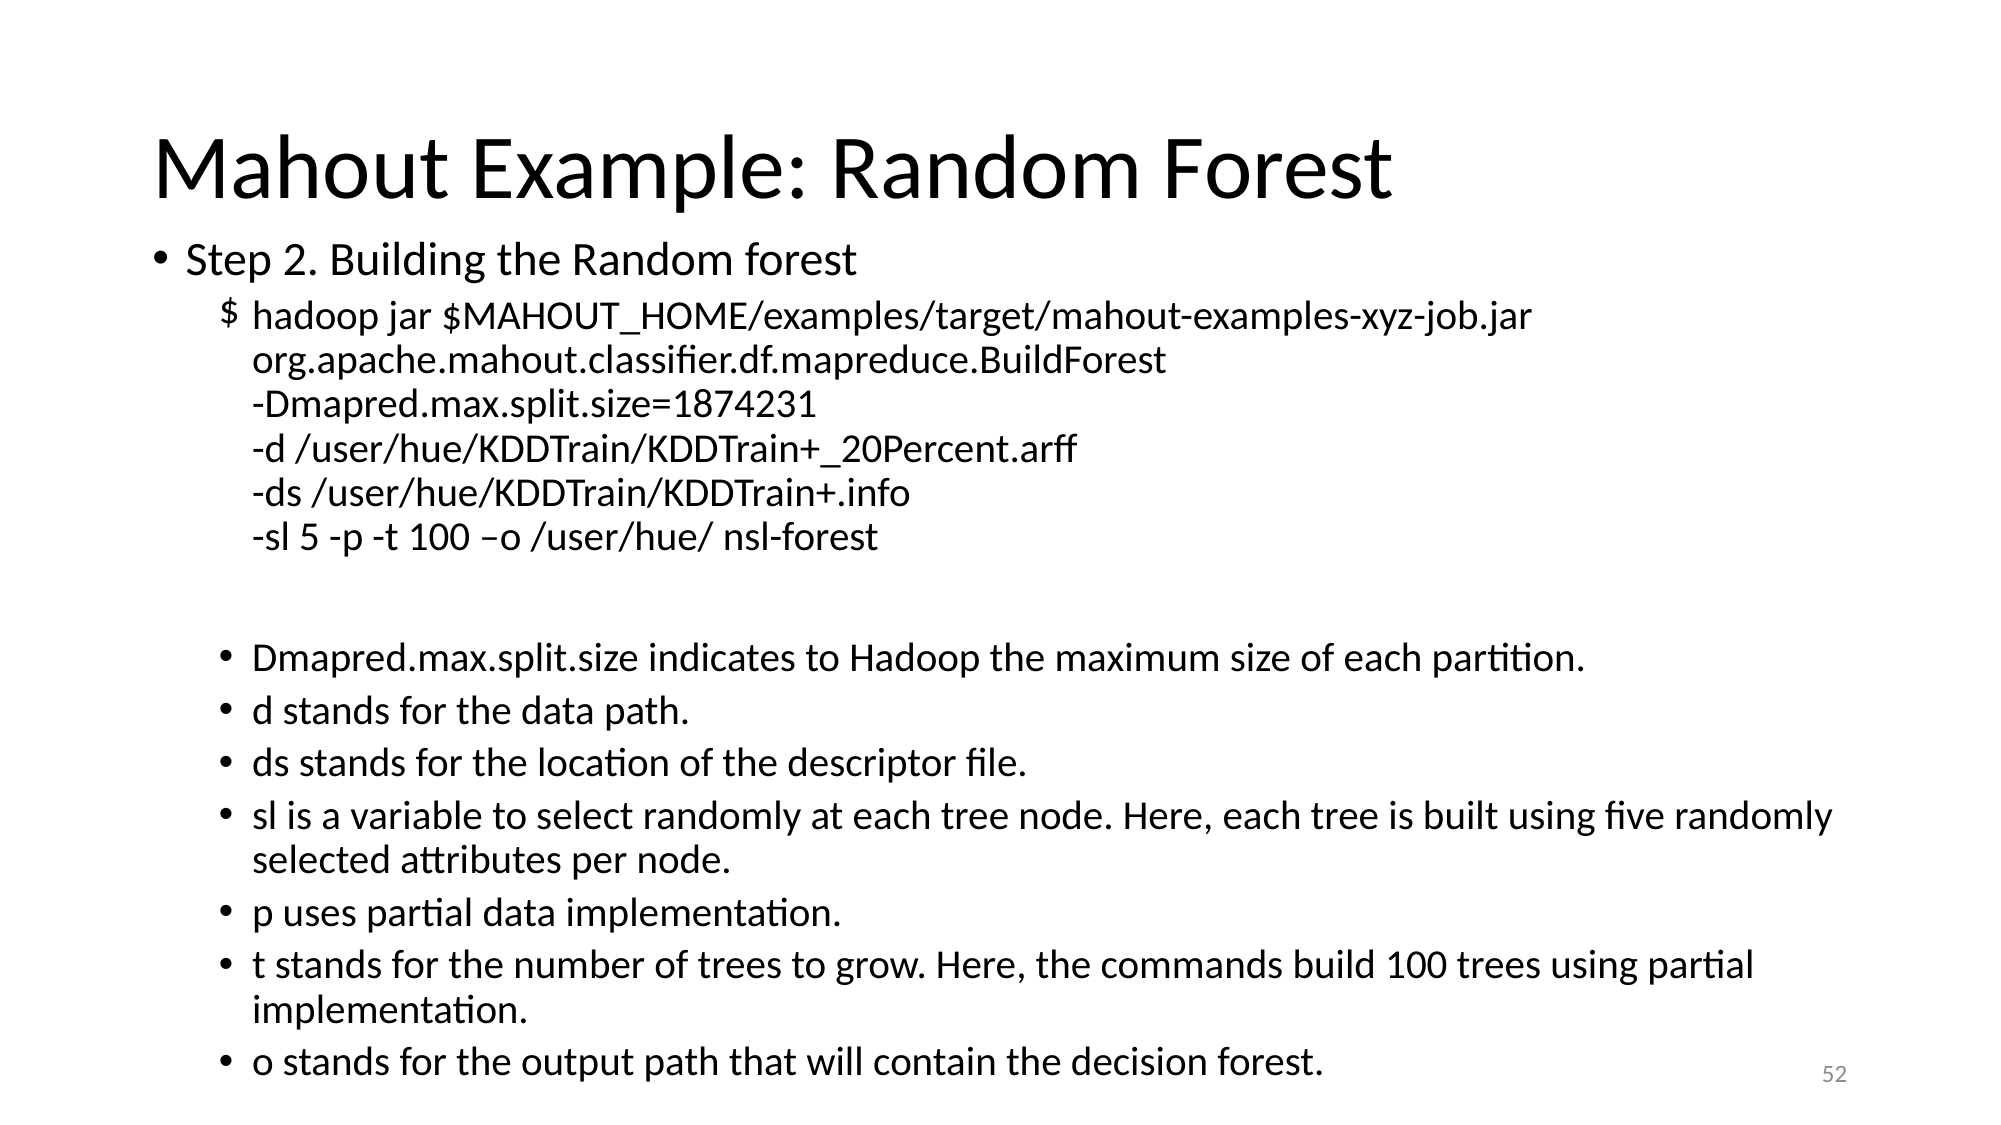

# Mahout Example: Random Forest
Step 2. Building the Random forest
hadoop jar $MAHOUT_HOME/examples/target/mahout-examples-xyz-job.jar org.apache.mahout.classifier.df.mapreduce.BuildForest
-Dmapred.max.split.size=1874231
-d /user/hue/KDDTrain/KDDTrain+_20Percent.arff
-ds /user/hue/KDDTrain/KDDTrain+.info
-sl 5 -p -t 100 –o /user/hue/ nsl-forest

Dmapred.max.split.size indicates to Hadoop the maximum size of each partition.
d stands for the data path.
ds stands for the location of the descriptor file.
sl is a variable to select randomly at each tree node. Here, each tree is built using five randomly selected attributes per node.
p uses partial data implementation.
t stands for the number of trees to grow. Here, the commands build 100 trees using partial implementation.
o stands for the output path that will contain the decision forest.
52